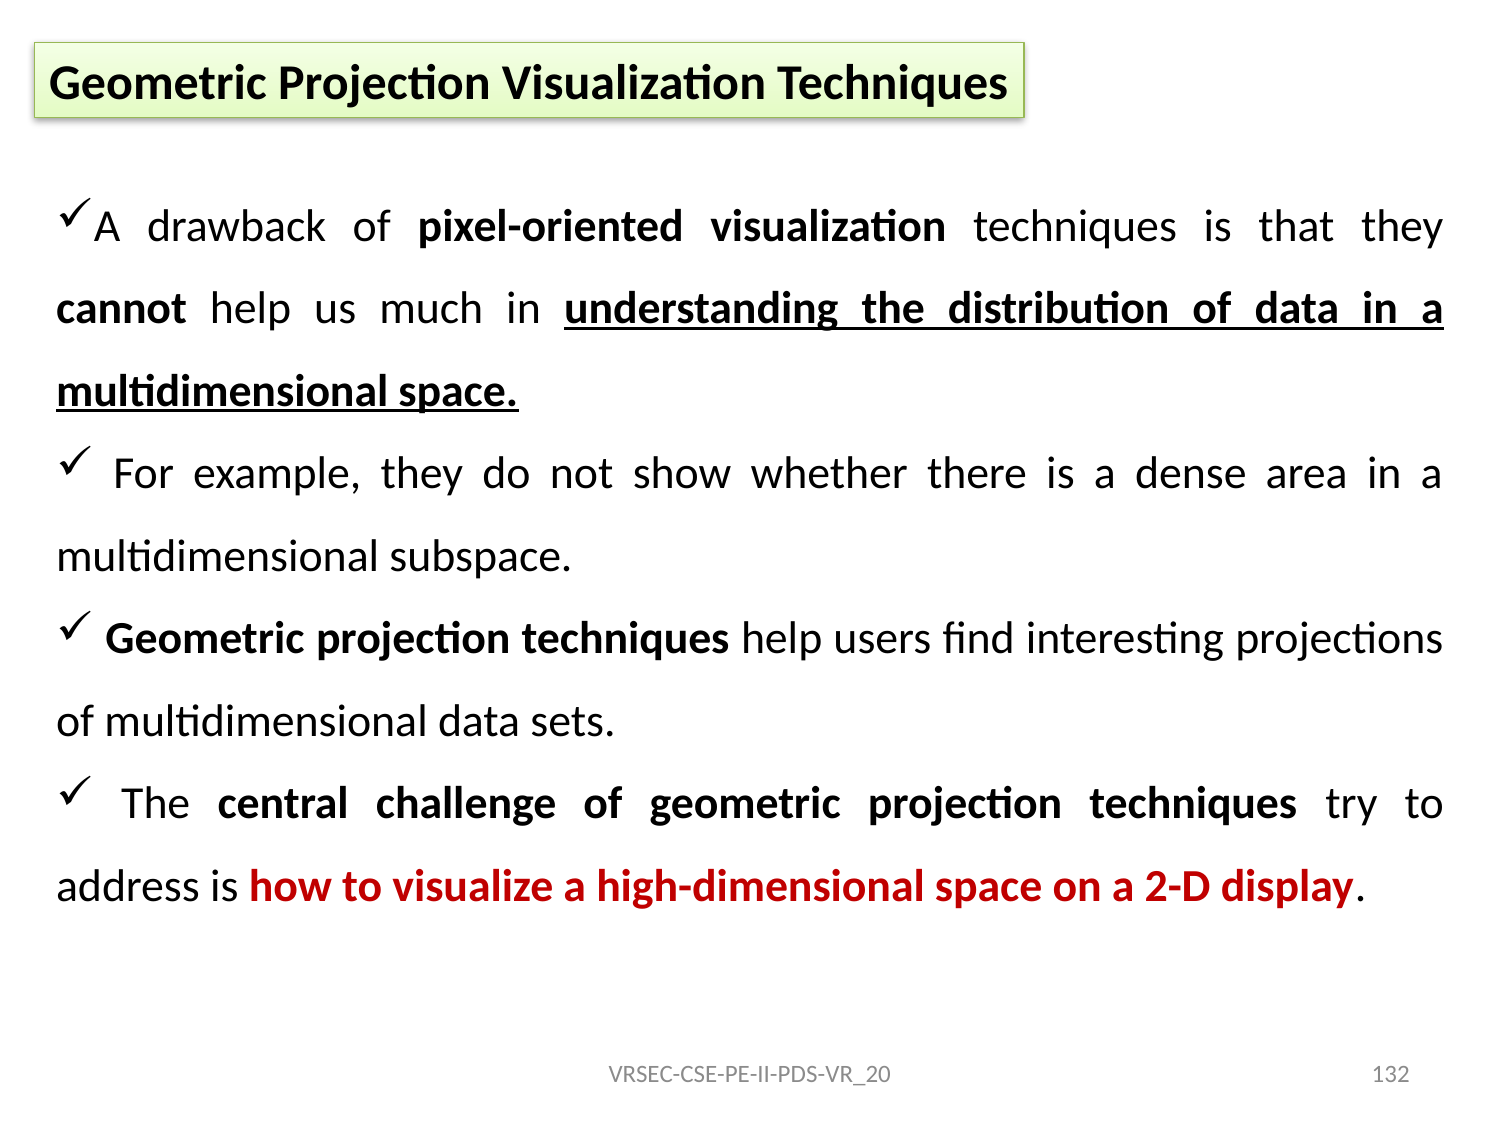

Geometric Projection Visualization Techniques
A drawback of pixel-oriented visualization techniques is that they cannot help us much in understanding the distribution of data in a multidimensional space.
 For example, they do not show whether there is a dense area in a multidimensional subspace.
 Geometric projection techniques help users find interesting projections of multidimensional data sets.
 The central challenge of geometric projection techniques try to address is how to visualize a high-dimensional space on a 2-D display.

VRSEC-CSE-PE-II-PDS-VR_20
132